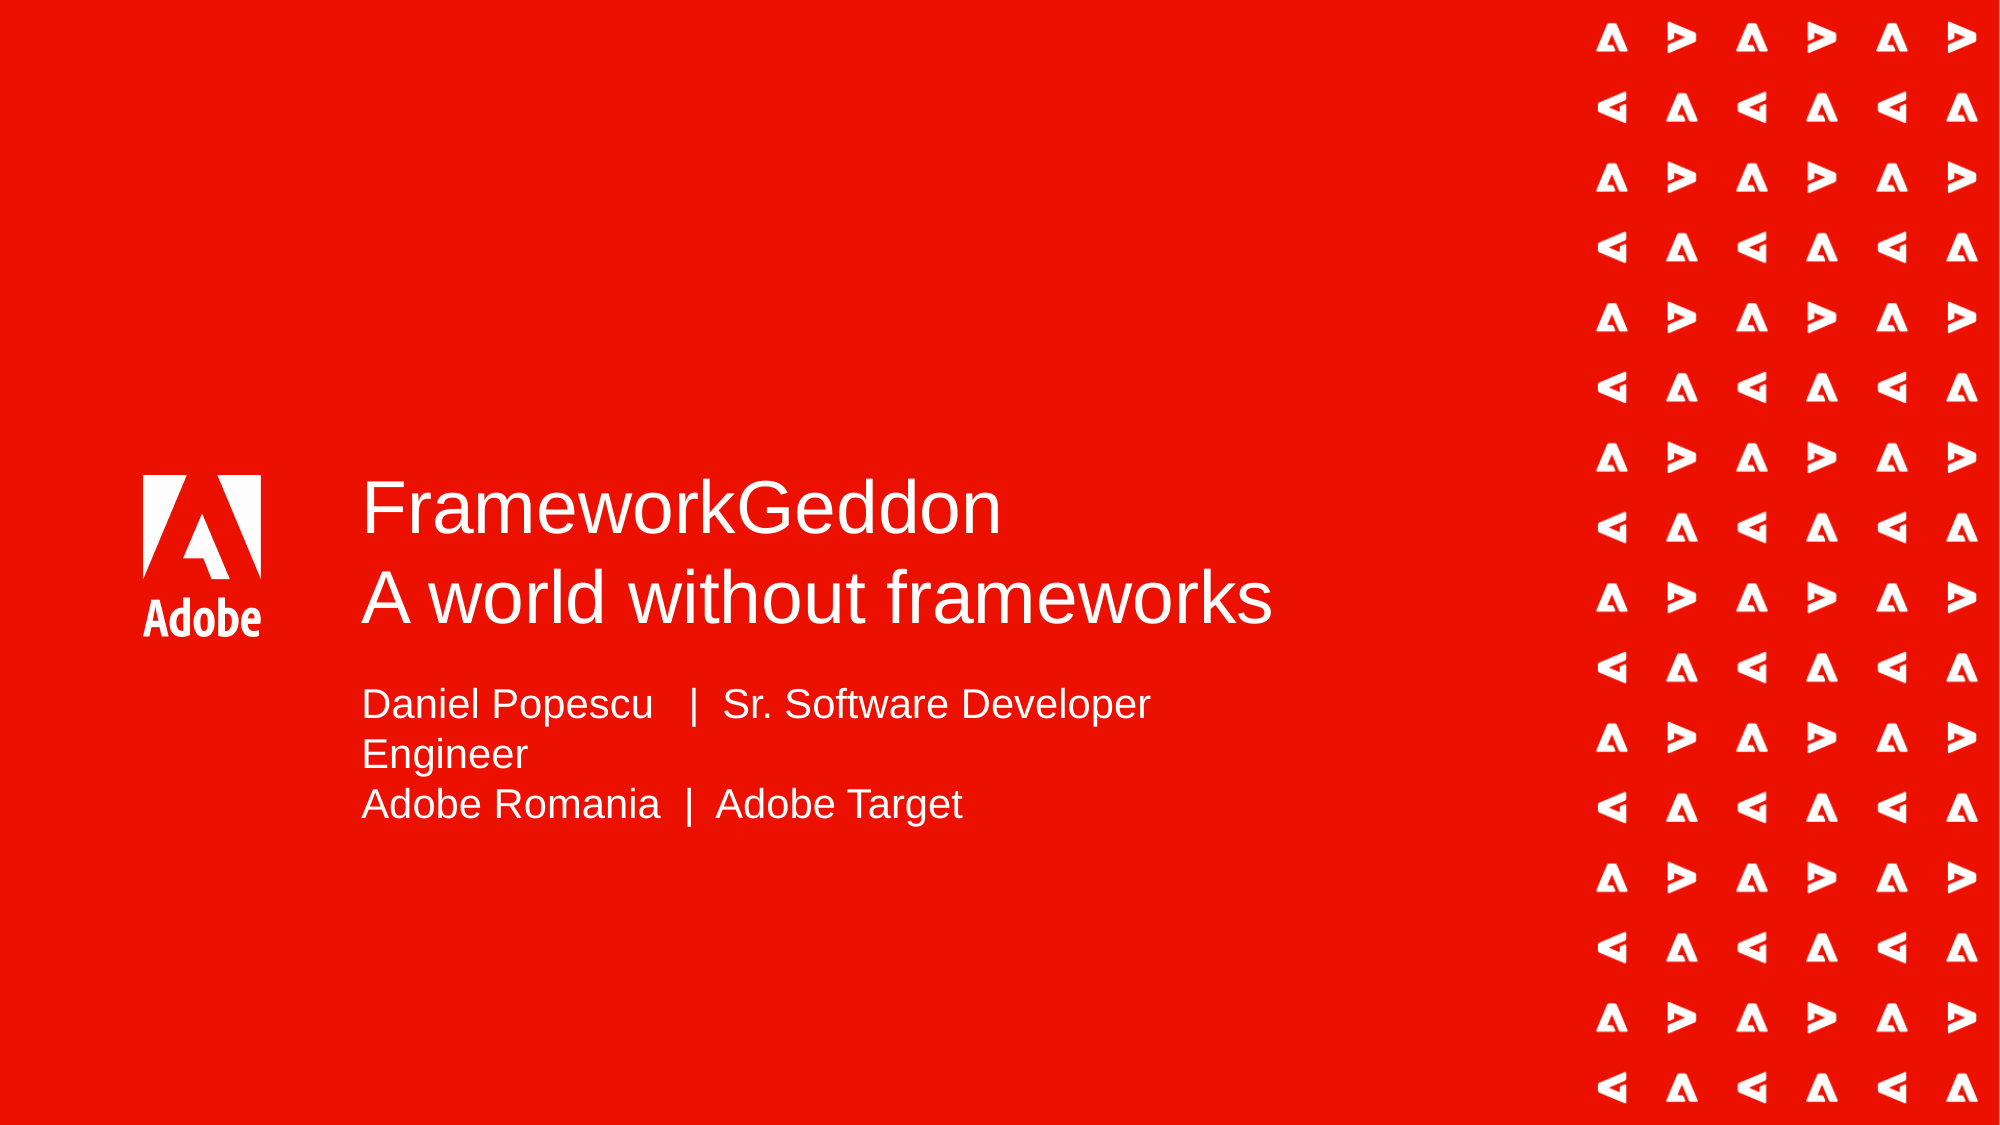

# FrameworkGeddon A world without frameworks
Daniel Popescu   |  Sr. Software Developer Engineer
Adobe Romania  |  Adobe Target